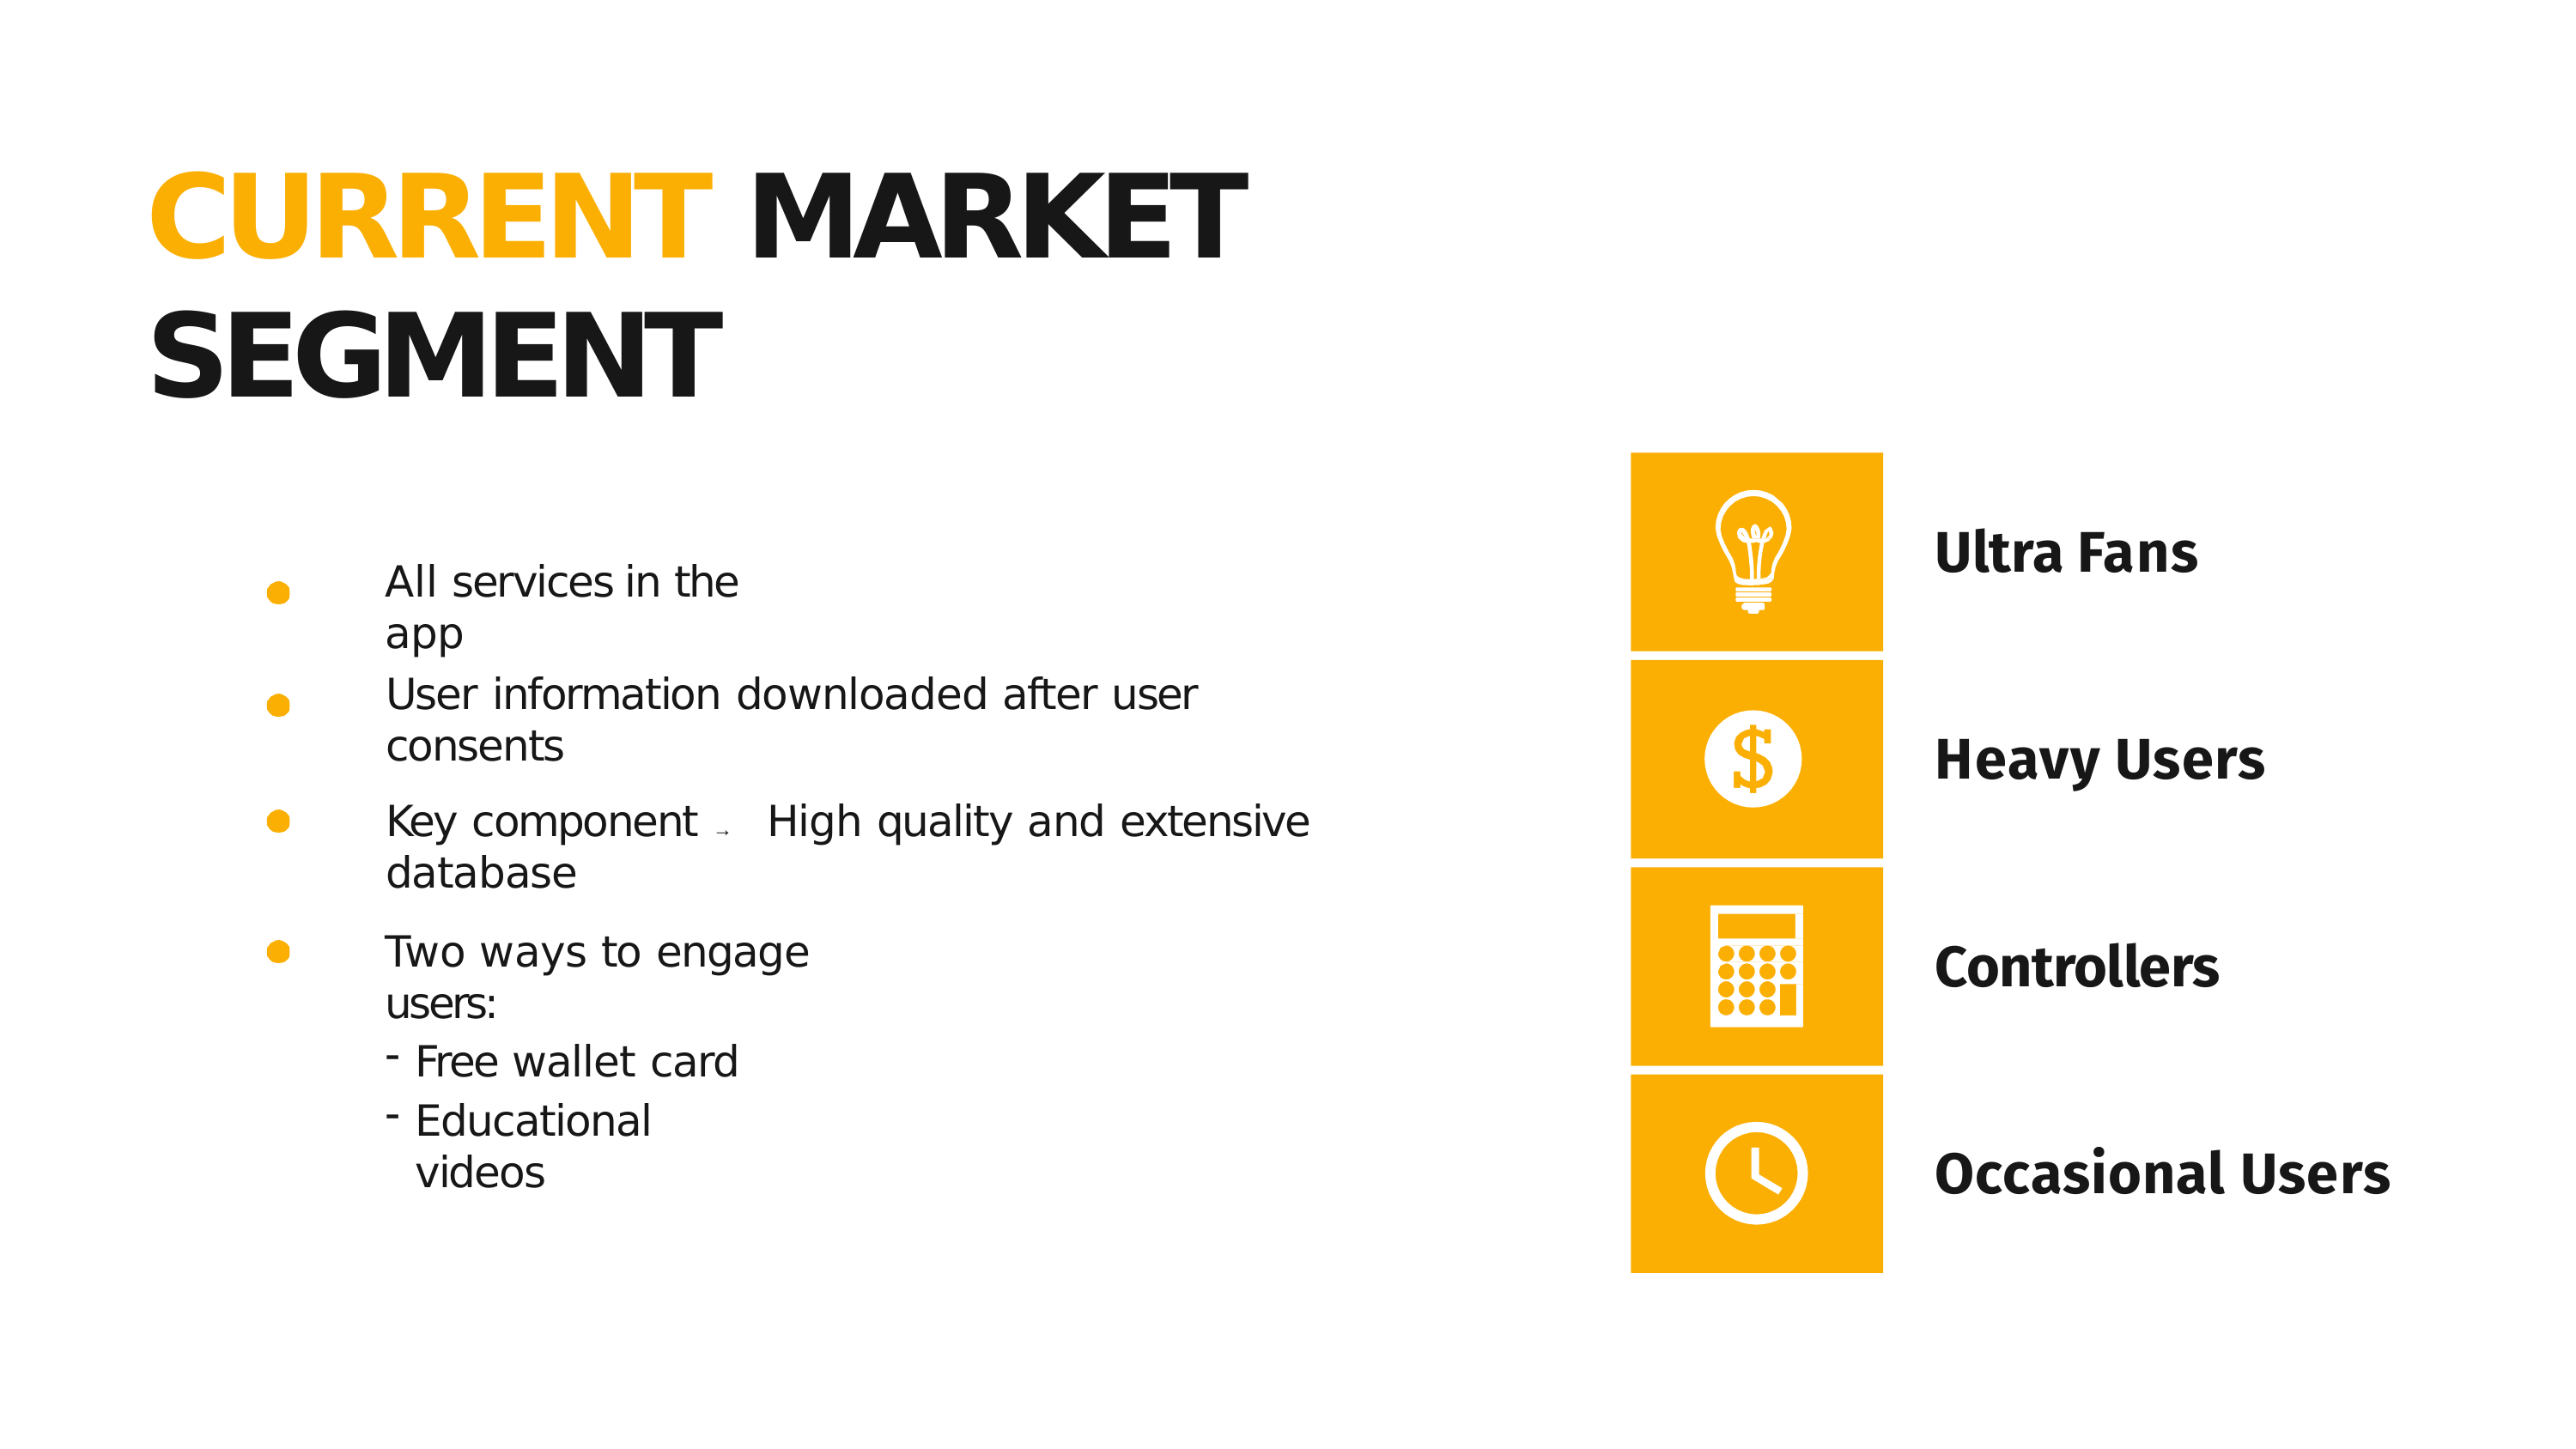

# CURRENT MARKET SEGMENT

Ultra Fans
All services in the app

User information downloaded after user consents

Heavy Users
Key component → High quality and extensive database

Two ways to engage users:
Controllers

Free wallet card
Educational videos

Occasional Users